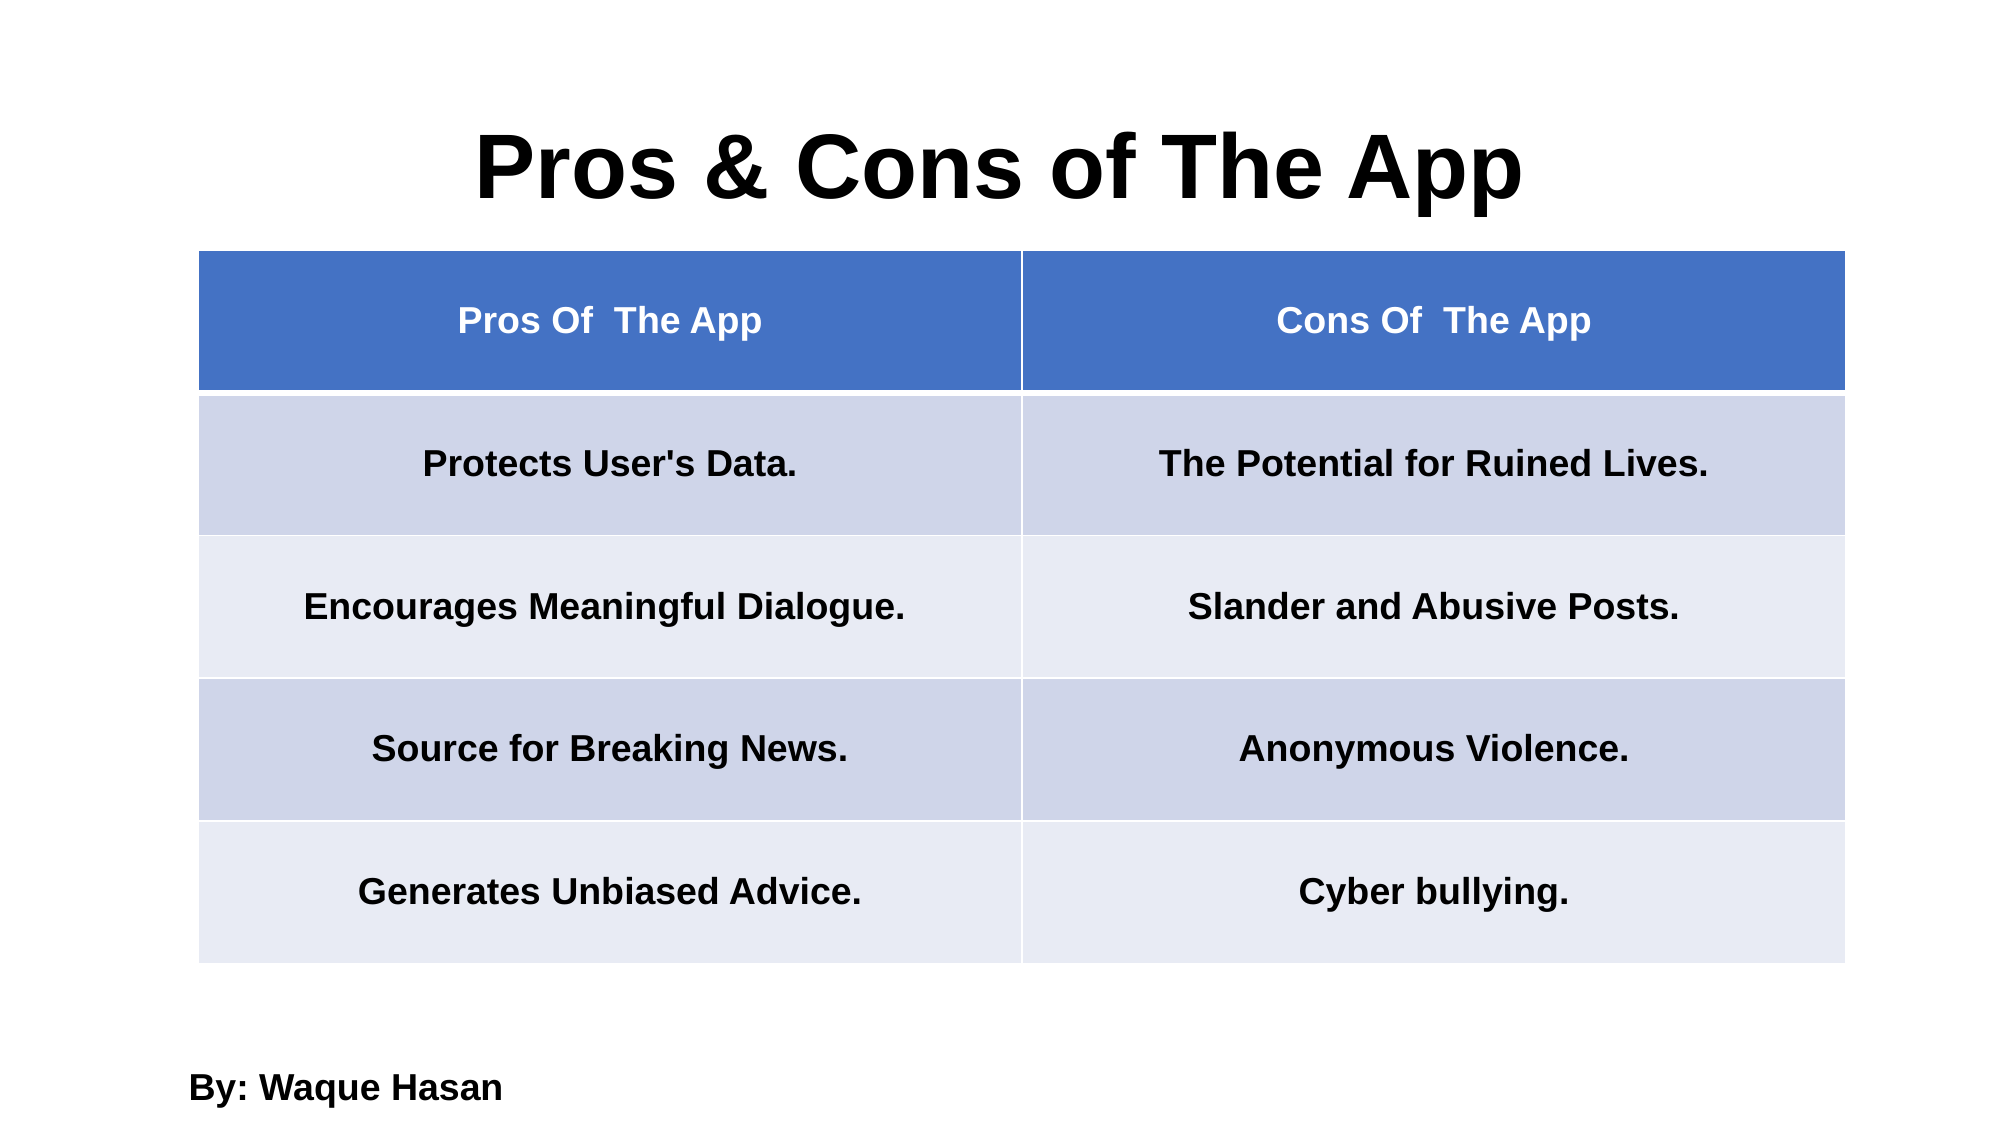

# Pros & Cons of The App
| Pros Of  The App | Cons Of  The App |
| --- | --- |
| Protects User's Data. | The Potential for Ruined Lives. |
| Encourages Meaningful Dialogue. | Slander and Abusive Posts. |
| Source for Breaking News. | Anonymous Violence. |
| Generates Unbiased Advice. | Cyber bullying. |
By: Waque Hasan